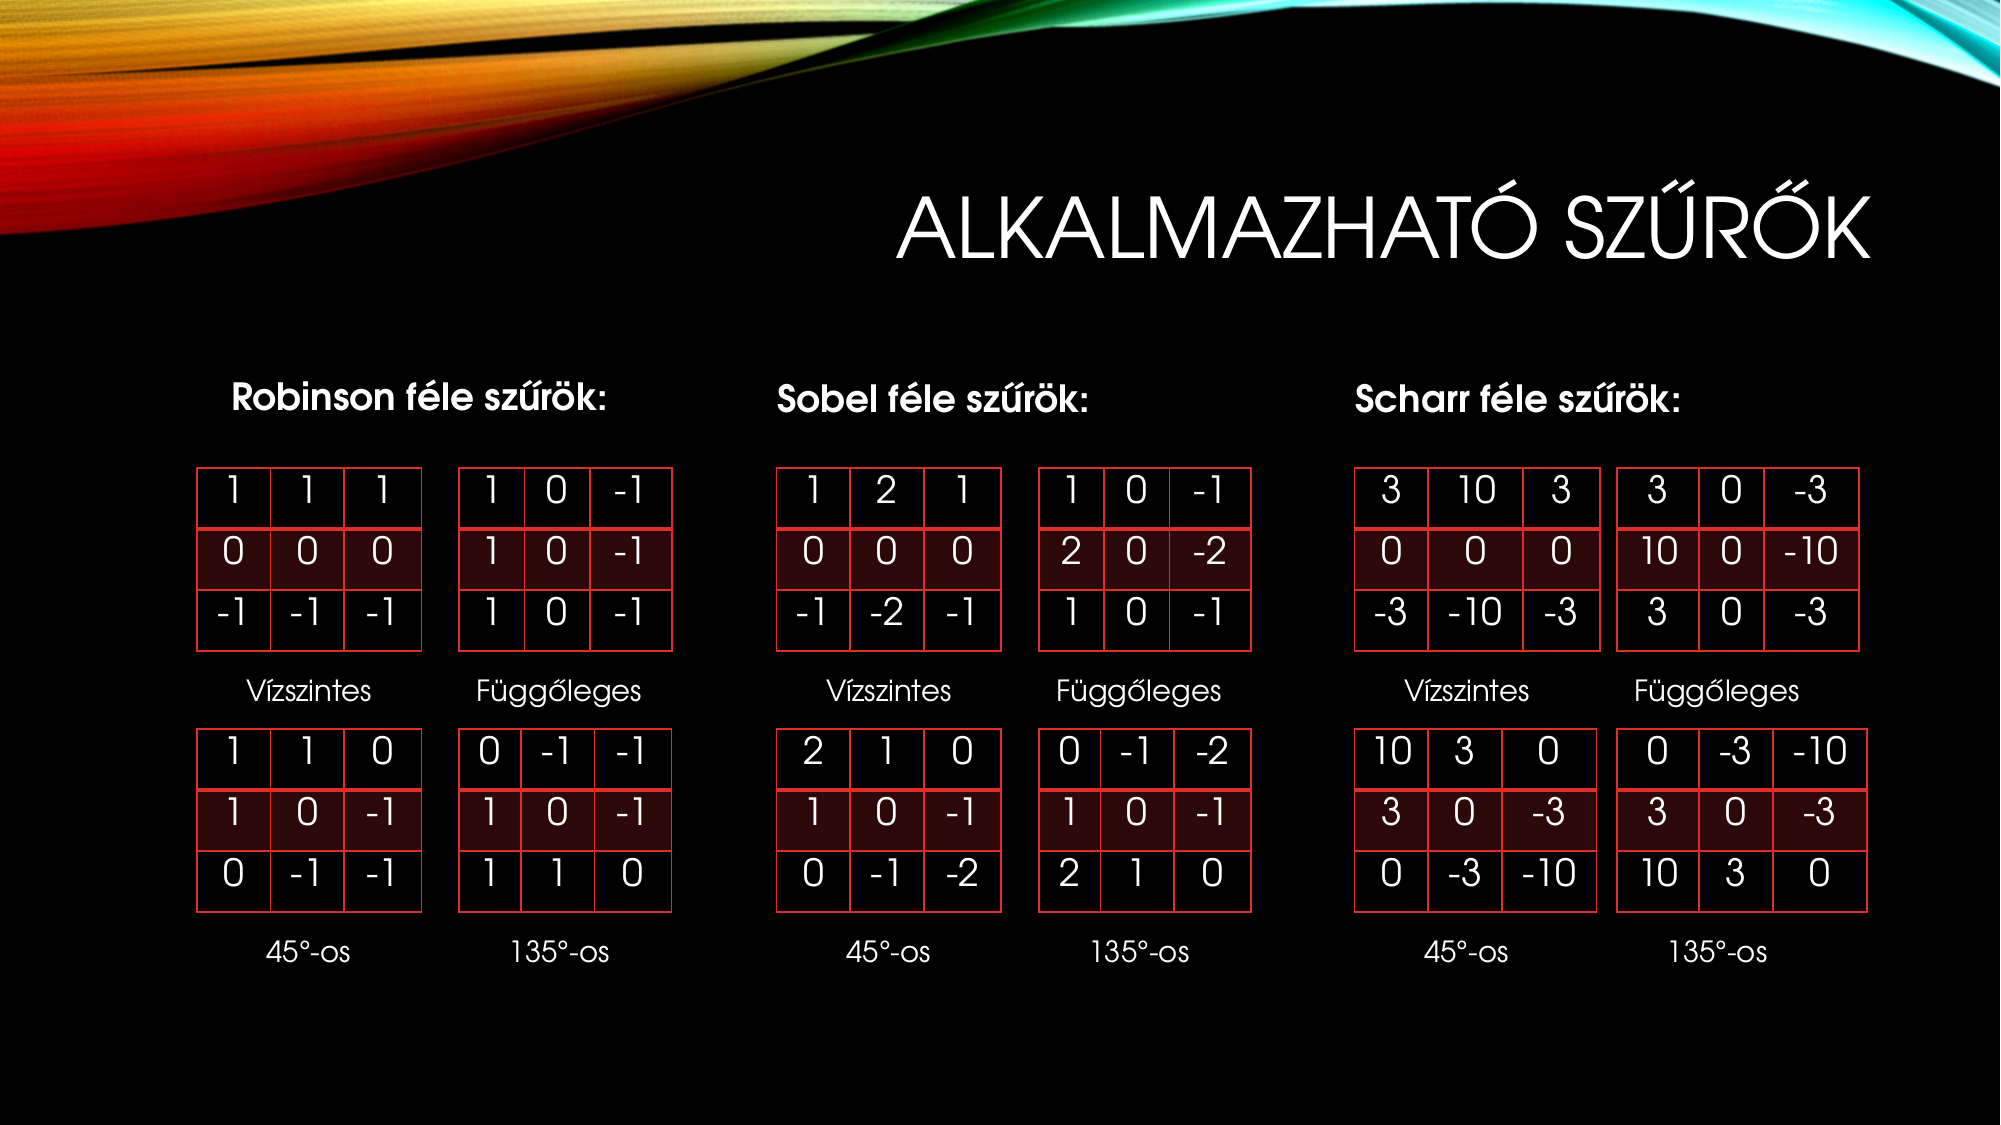

# Alkalmazható szűrők
Robinson féle szűrök:
Sobel féle szűrök:
Scharr féle szűrök:
| 1 | 1 | 1 |
| --- | --- | --- |
| 0 | 0 | 0 |
| -1 | -1 | -1 |
| 1 | 0 | -1 |
| --- | --- | --- |
| 1 | 0 | -1 |
| 1 | 0 | -1 |
| 1 | 2 | 1 |
| --- | --- | --- |
| 0 | 0 | 0 |
| -1 | -2 | -1 |
| 1 | 0 | -1 |
| --- | --- | --- |
| 2 | 0 | -2 |
| 1 | 0 | -1 |
| 3 | 10 | 3 |
| --- | --- | --- |
| 0 | 0 | 0 |
| -3 | -10 | -3 |
| 3 | 0 | -3 |
| --- | --- | --- |
| 10 | 0 | -10 |
| 3 | 0 | -3 |
Vízszintes
Függőleges
Vízszintes
Függőleges
Vízszintes
Függőleges
| 1 | 1 | 0 |
| --- | --- | --- |
| 1 | 0 | -1 |
| 0 | -1 | -1 |
| 0 | -1 | -1 |
| --- | --- | --- |
| 1 | 0 | -1 |
| 1 | 1 | 0 |
| 2 | 1 | 0 |
| --- | --- | --- |
| 1 | 0 | -1 |
| 0 | -1 | -2 |
| 0 | -1 | -2 |
| --- | --- | --- |
| 1 | 0 | -1 |
| 2 | 1 | 0 |
| 10 | 3 | 0 |
| --- | --- | --- |
| 3 | 0 | -3 |
| 0 | -3 | -10 |
| 0 | -3 | -10 |
| --- | --- | --- |
| 3 | 0 | -3 |
| 10 | 3 | 0 |
45°-os
135°-os
45°-os
135°-os
45°-os
135°-os